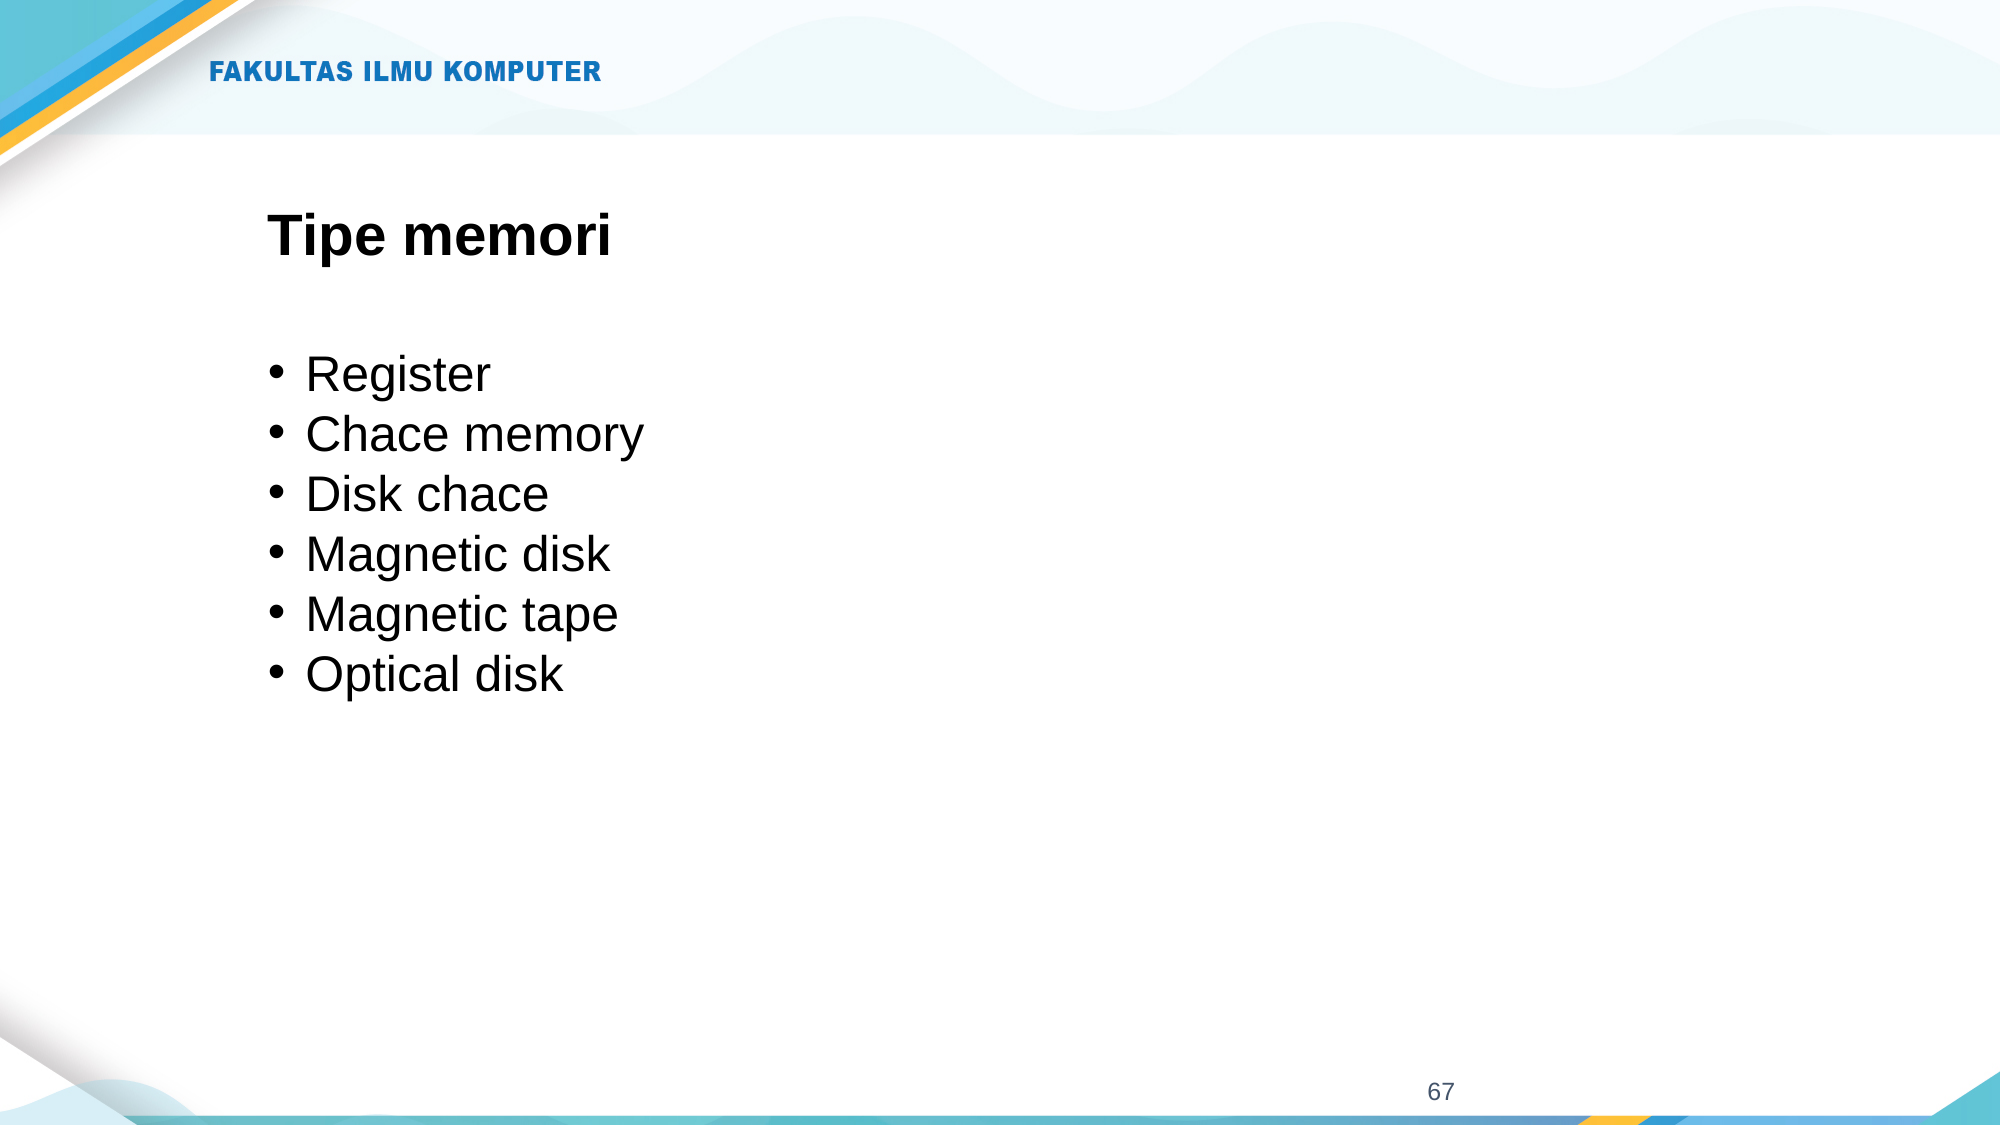

# Tipe memori
Register
Chace memory
Disk chace
Magnetic disk
Magnetic tape
Optical disk
67